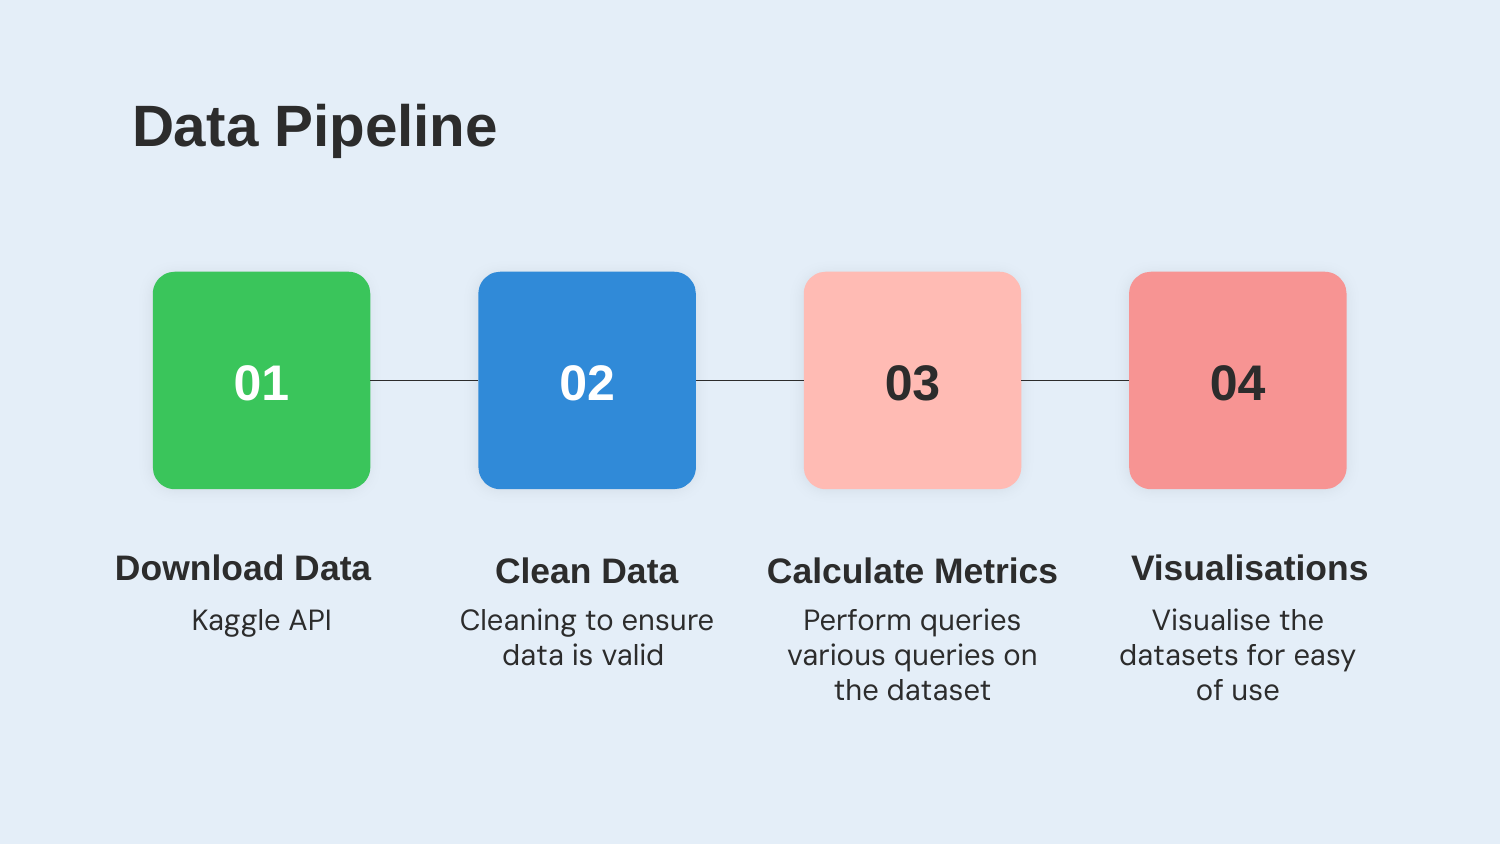

# Data Pipeline

01
02
03
04
Download Data
Visualisations
Calculate Metrics
Clean Data
Cleaning to ensure data is valid
Perform queries various queries on the dataset
Visualise the datasets for easy of use
Kaggle API